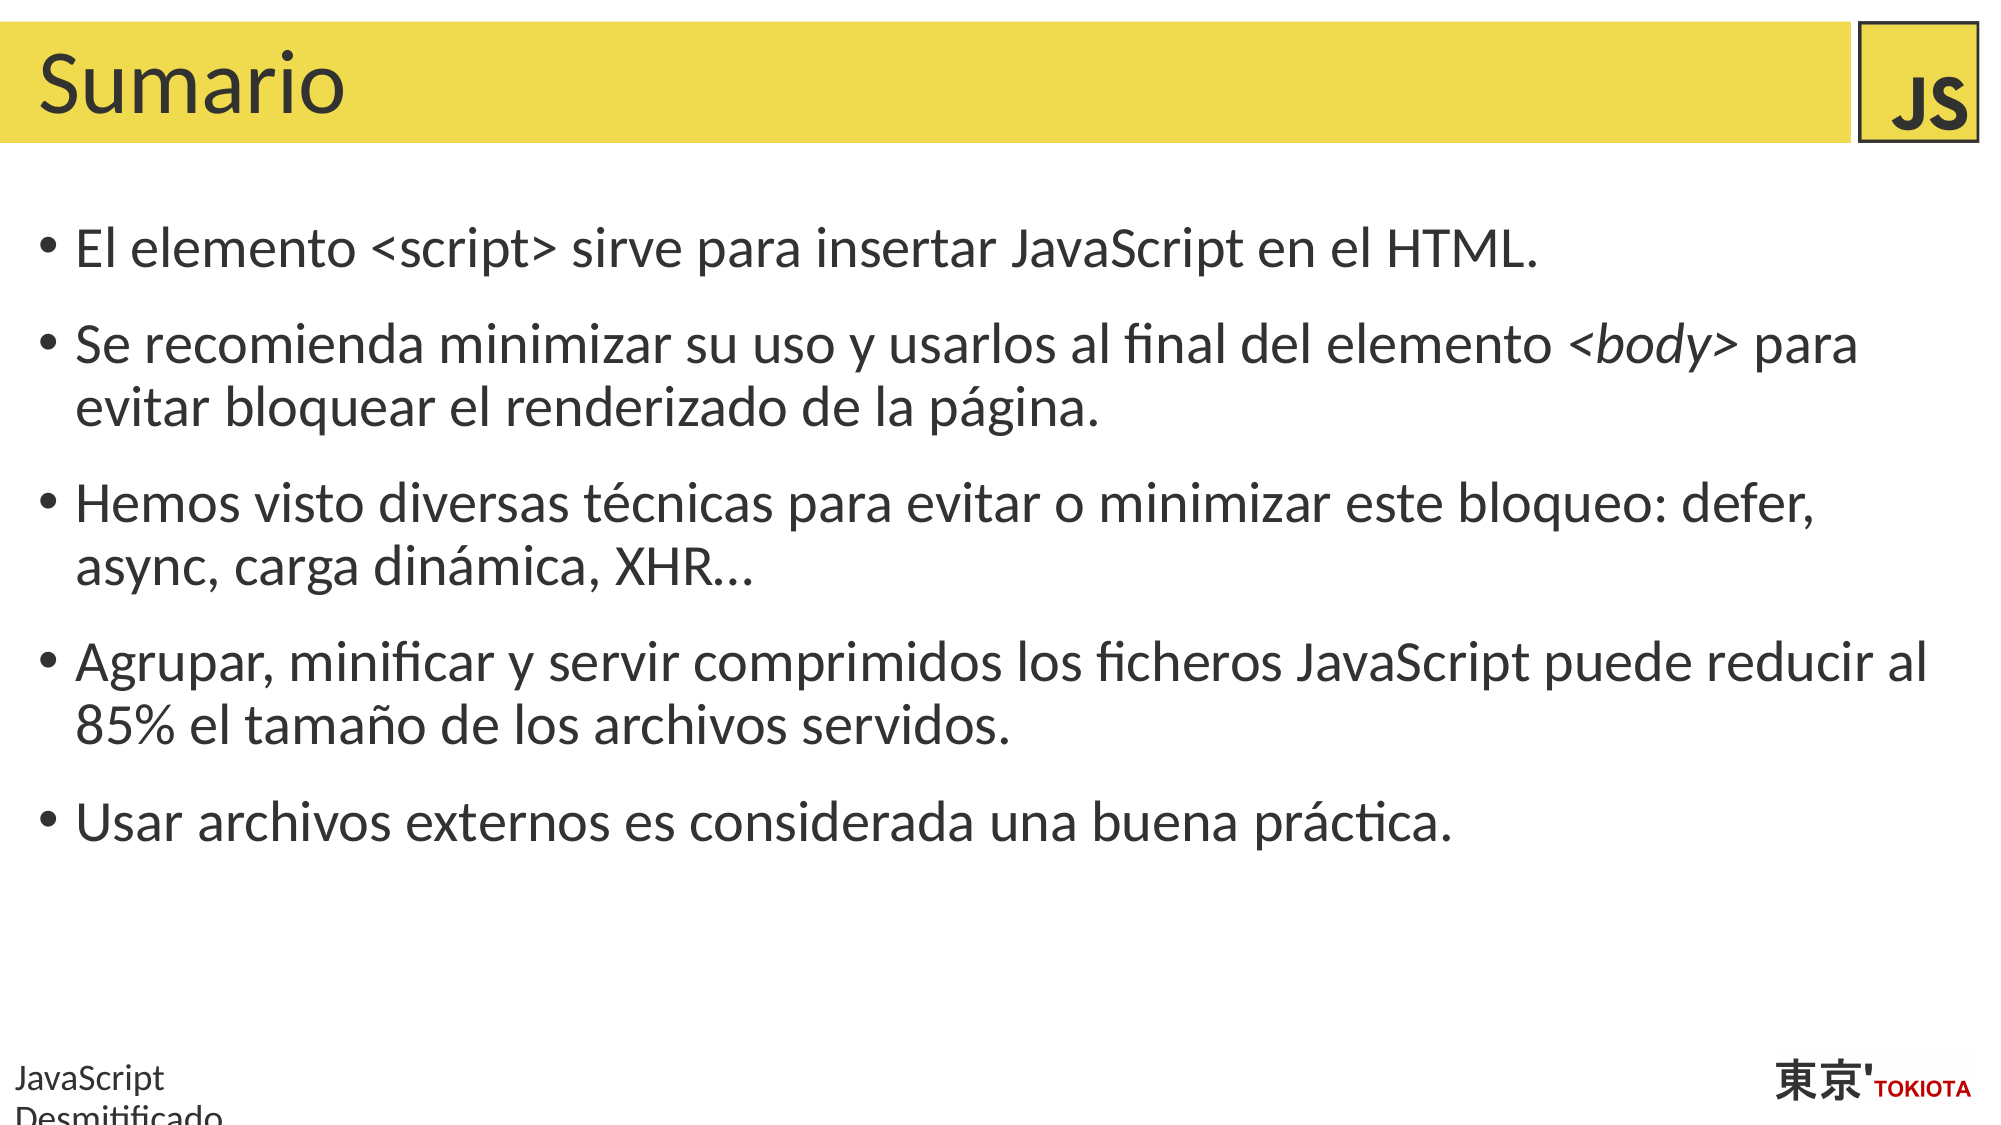

# Sumario

El elemento <script> sirve para insertar JavaScript en el HTML.
Se recomienda minimizar su uso y usarlos al final del elemento <body> para evitar bloquear el renderizado de la página.
Hemos visto diversas técnicas para evitar o minimizar este bloqueo: defer, async, carga dinámica, XHR…
Agrupar, minificar y servir comprimidos los ficheros JavaScript puede reducir al 85% el tamaño de los archivos servidos.
Usar archivos externos es considerada una buena práctica.